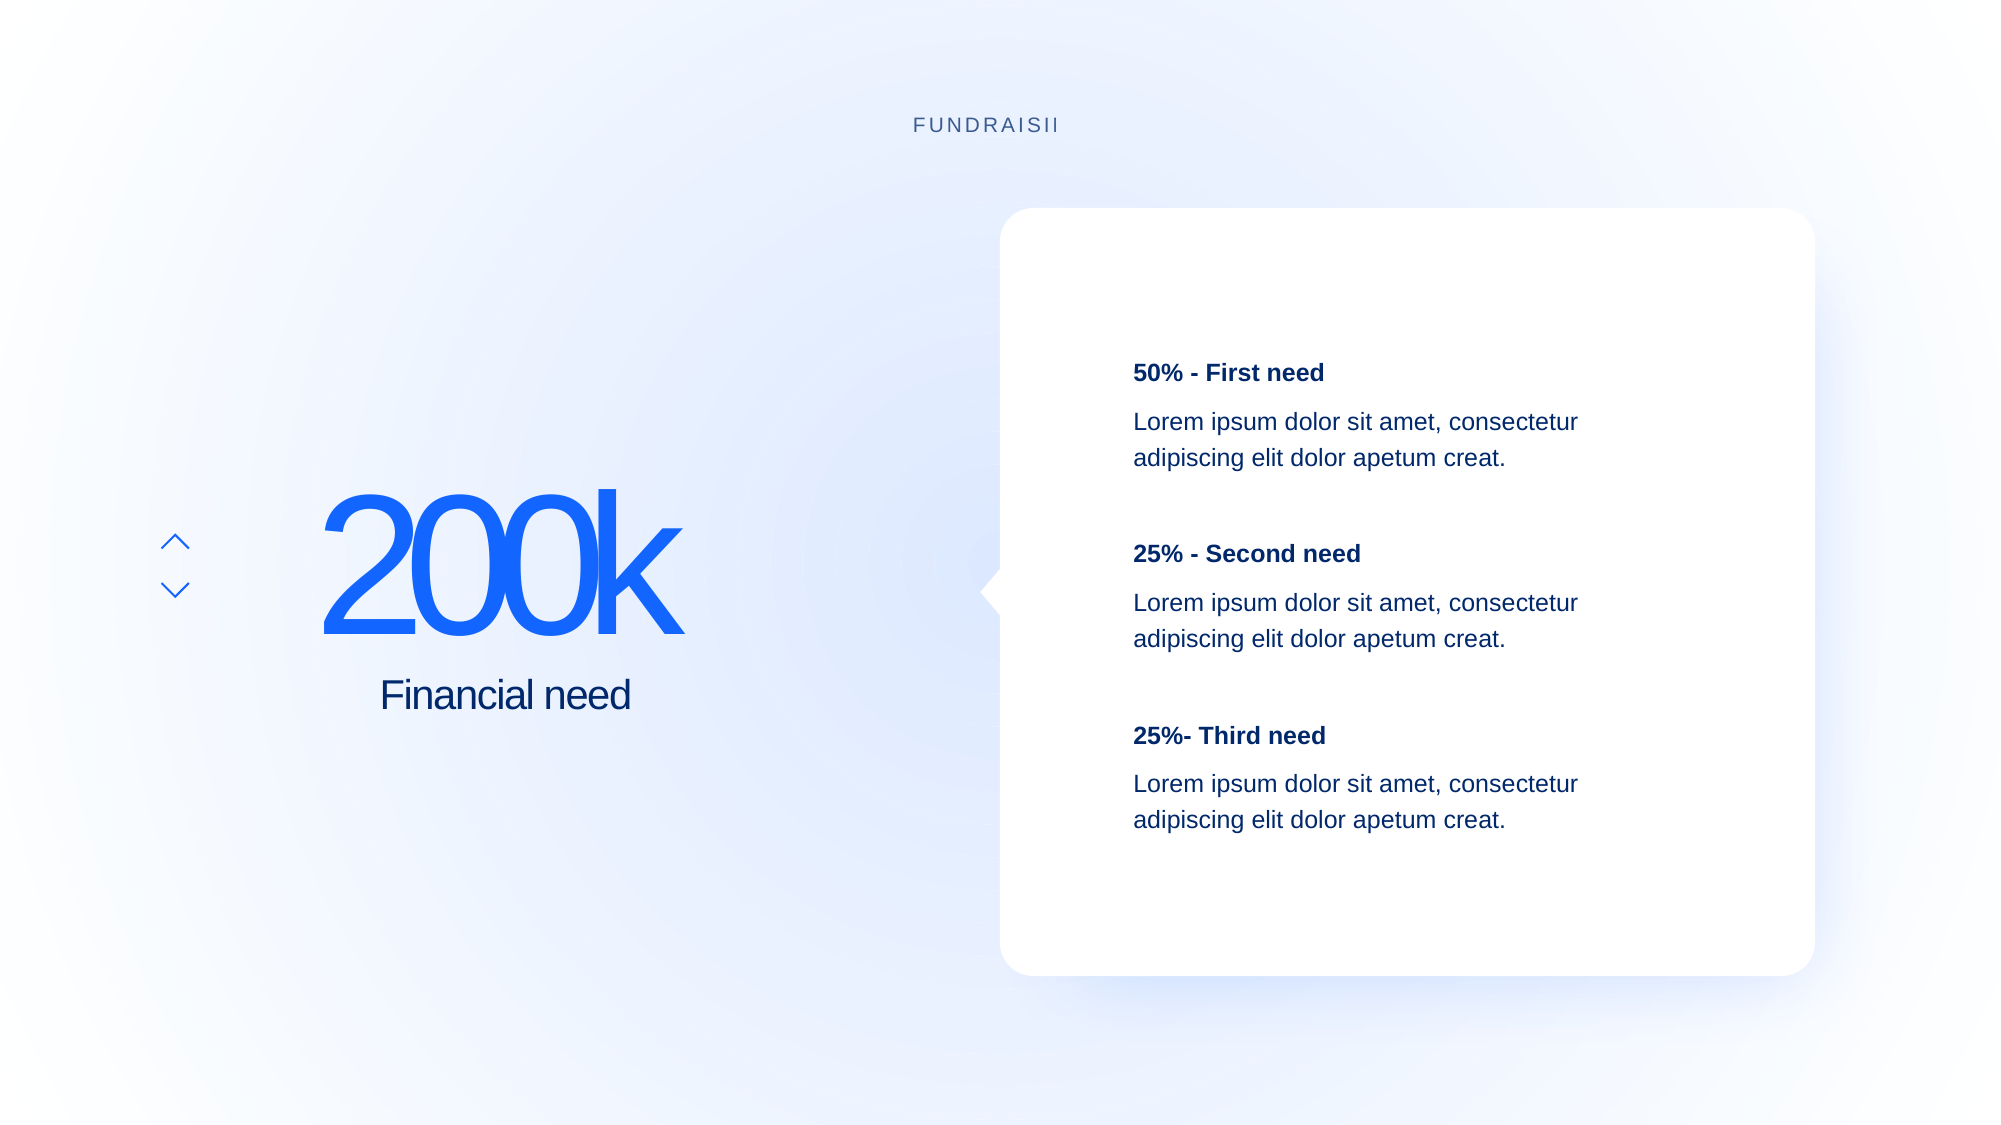

FUNDRAISING

50% - First need
Lorem ipsum dolor sit amet, consectetur adipiscing elit dolor apetum creat.

25% - Second need
Lorem ipsum dolor sit amet, consectetur adipiscing elit dolor apetum creat.

25%- Third need
Lorem ipsum dolor sit amet, consectetur adipiscing elit dolor apetum creat.
200k

Financial need